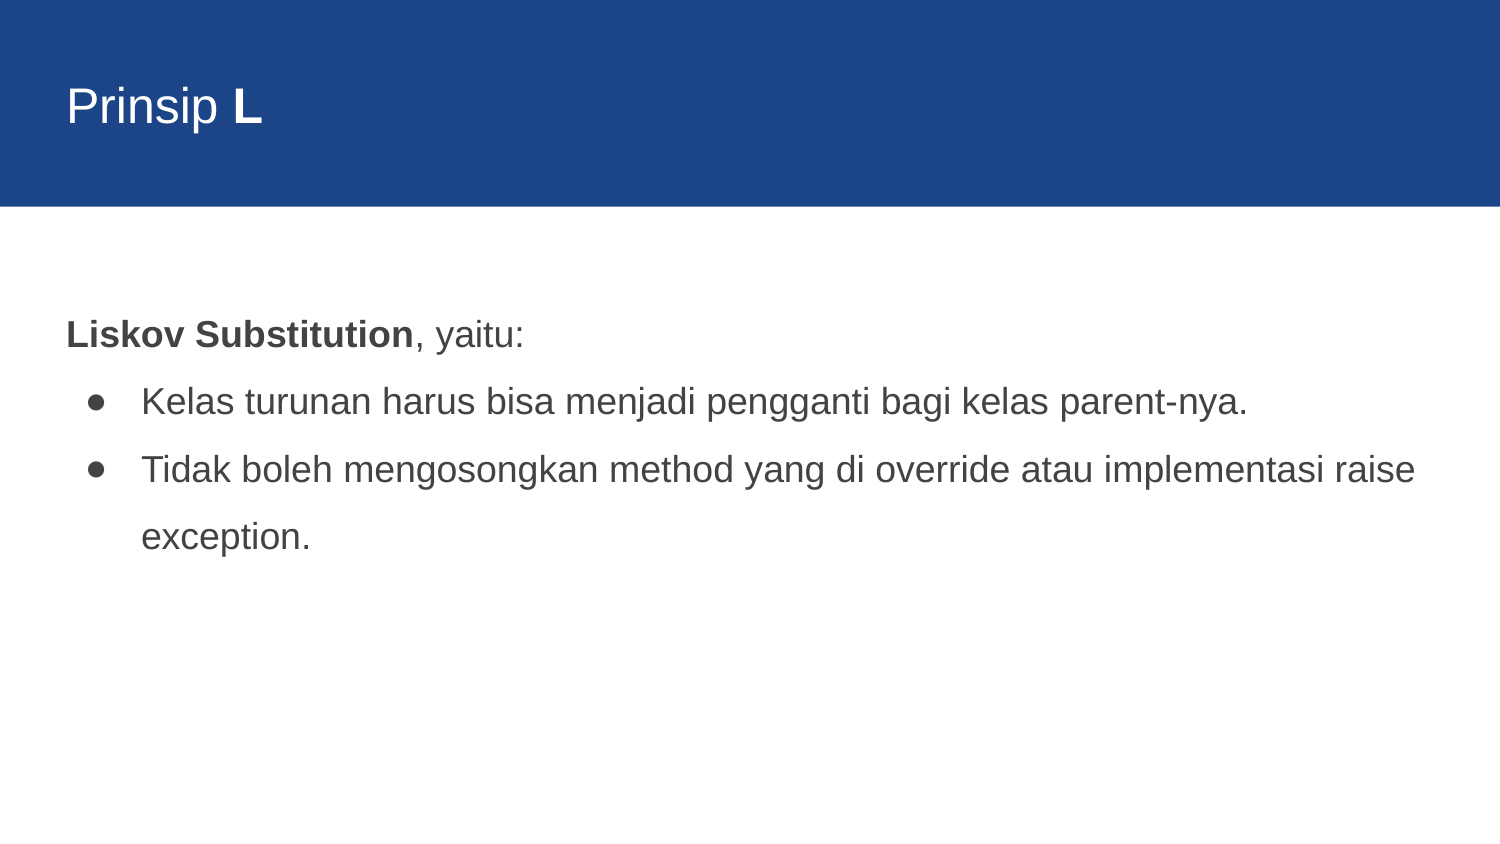

Prinsip L
Liskov Substitution, yaitu:
Kelas turunan harus bisa menjadi pengganti bagi kelas parent-nya.
Tidak boleh mengosongkan method yang di override atau implementasi raise exception.